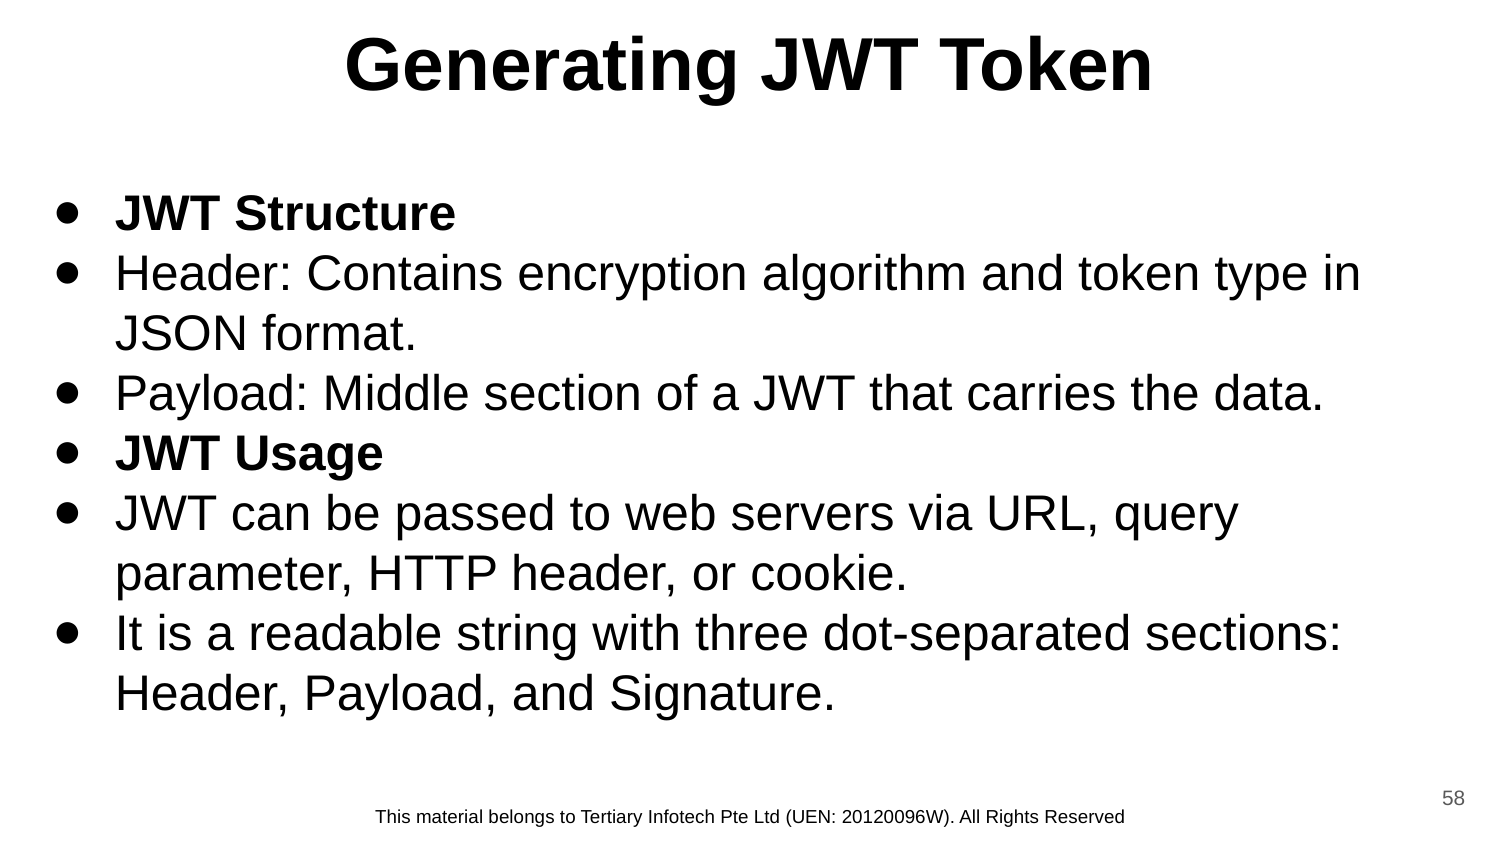

# Generating JWT Token

JWT Structure
Header: Contains encryption algorithm and token type in JSON format.
Payload: Middle section of a JWT that carries the data.
JWT Usage
JWT can be passed to web servers via URL, query parameter, HTTP header, or cookie.
It is a readable string with three dot-separated sections: Header, Payload, and Signature.
58